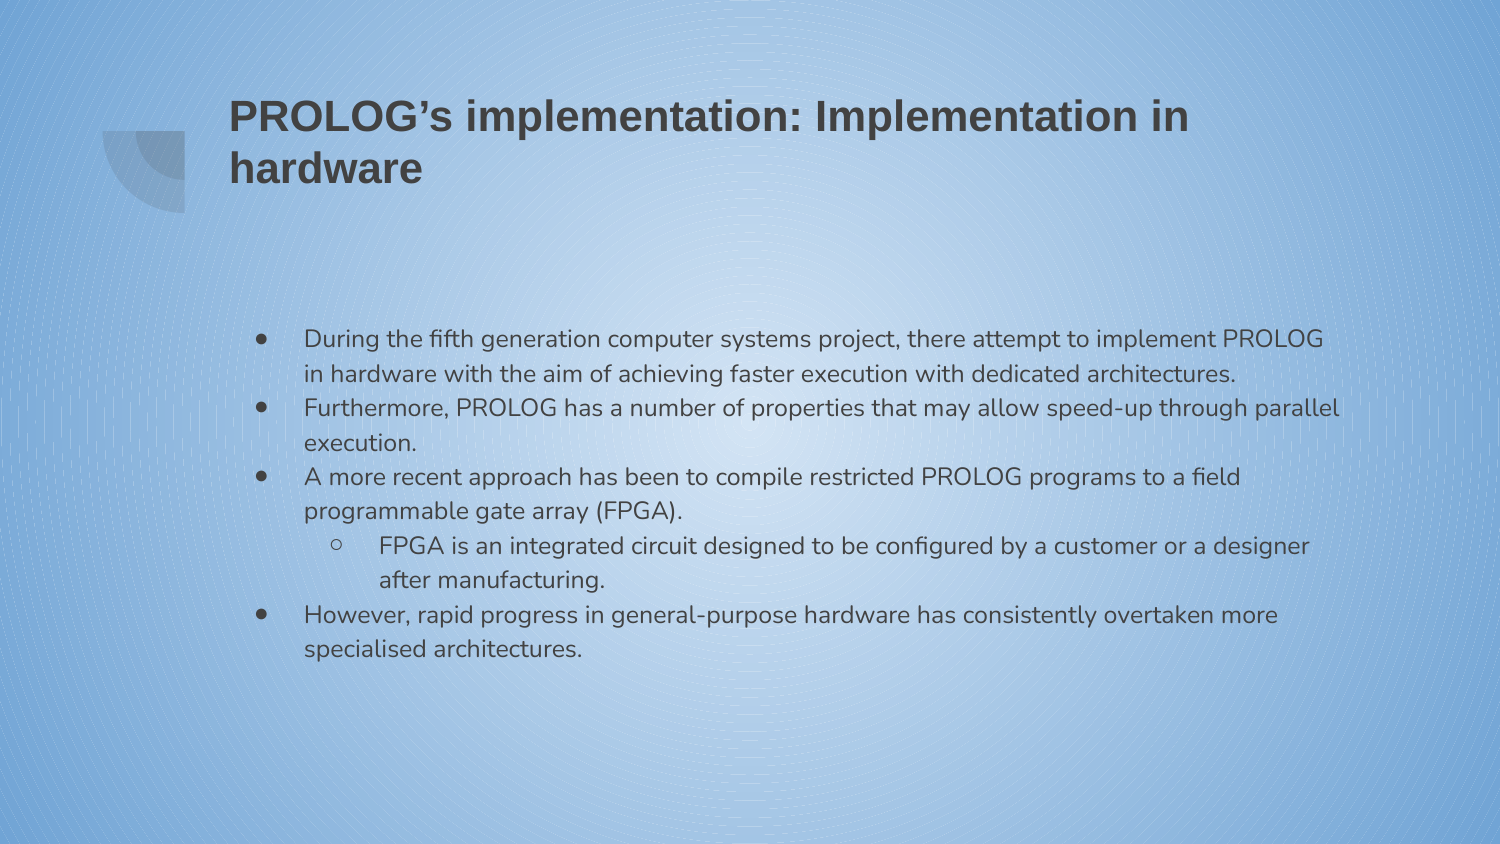

# PROLOG’s implementation: Implementation in hardware

During the fifth generation computer systems project, there attempt to implement PROLOG in hardware with the aim of achieving faster execution with dedicated architectures.
Furthermore, PROLOG has a number of properties that may allow speed-up through parallel execution.
A more recent approach has been to compile restricted PROLOG programs to a field programmable gate array (FPGA).
FPGA is an integrated circuit designed to be configured by a customer or a designer after manufacturing.
However, rapid progress in general-purpose hardware has consistently overtaken more specialised architectures.